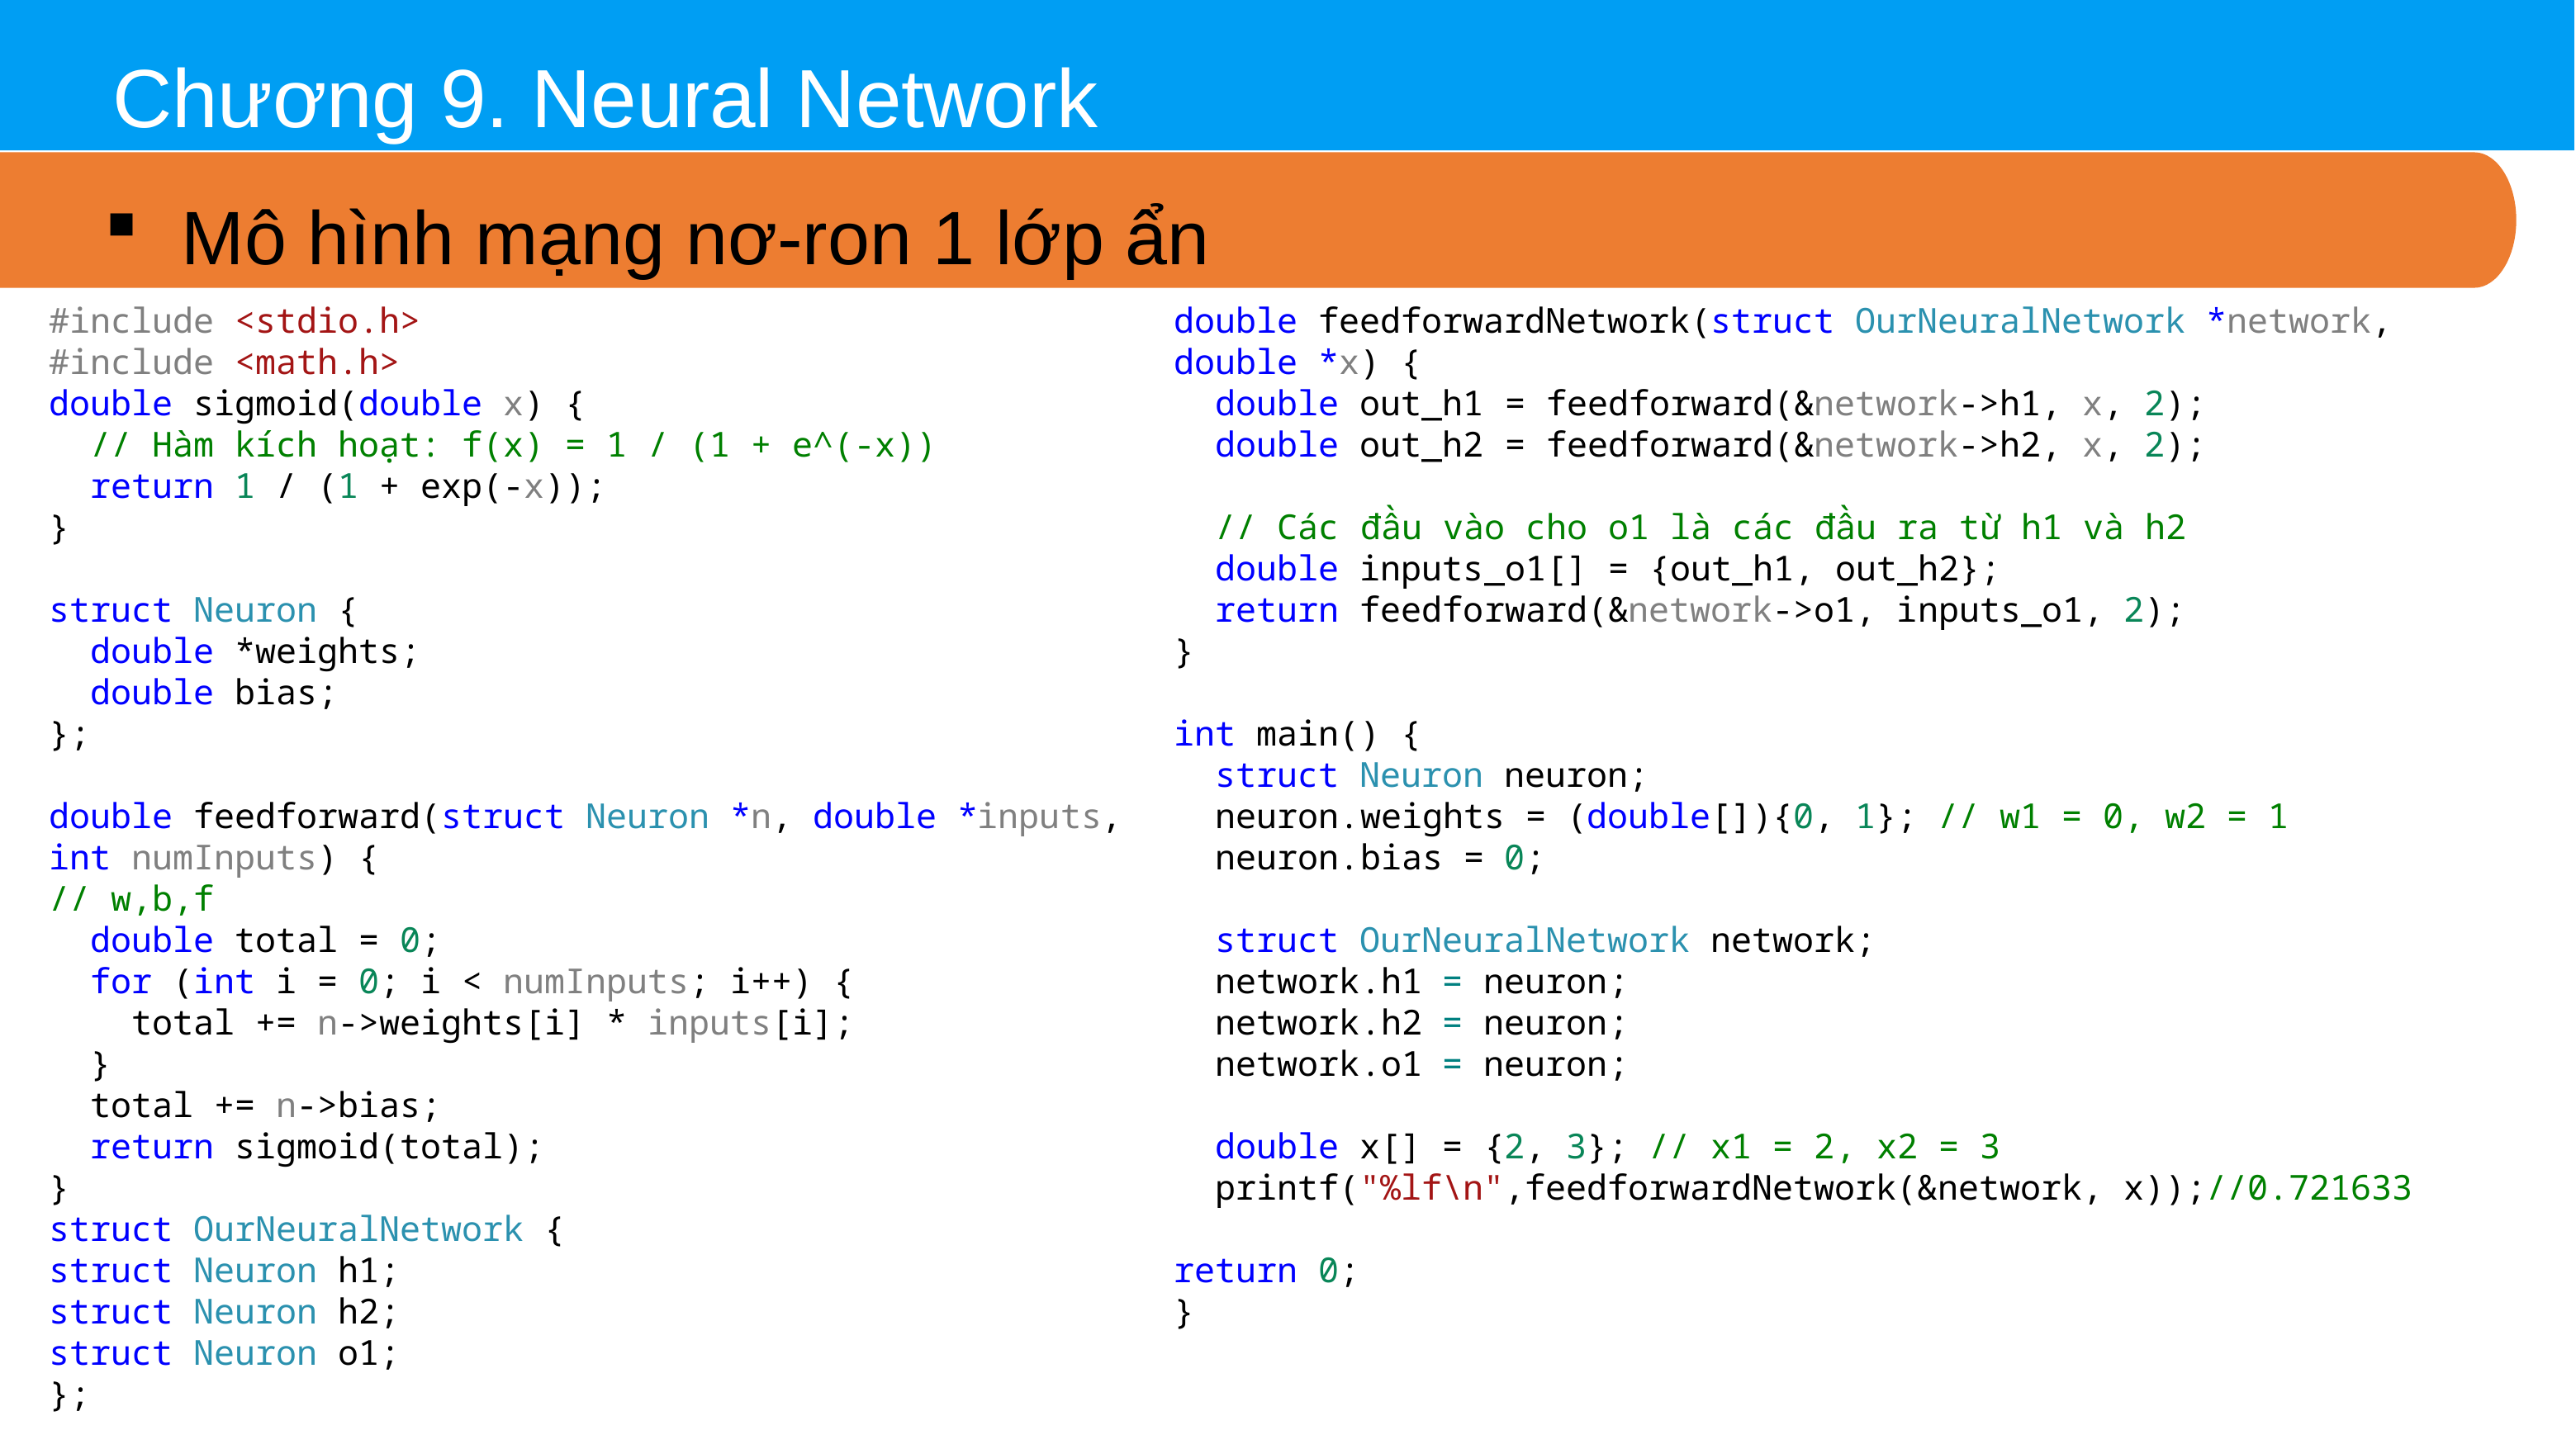

Chương 9. Neural Network

Mô hình mạng nơ-ron 1 lớp ẩn
#include <stdio.h>
#include <math.h>
double sigmoid(double x) {
  // Hàm kích hoạt: f(x) = 1 / (1 + e^(-x))
  return 1 / (1 + exp(-x));
}
struct Neuron {
  double *weights;
  double bias;
};
double feedforward(struct Neuron *n, double *inputs, int numInputs) {
// w,b,f
  double total = 0;
  for (int i = 0; i < numInputs; i++) {
    total += n->weights[i] * inputs[i];
  }
  total += n->bias;
  return sigmoid(total);
}
struct OurNeuralNetwork {
struct Neuron h1;
struct Neuron h2;
struct Neuron o1;
};
double feedforwardNetwork(struct OurNeuralNetwork *network, double *x) {
  double out_h1 = feedforward(&network->h1, x, 2);
  double out_h2 = feedforward(&network->h2, x, 2);
  // Các đầu vào cho o1 là các đầu ra từ h1 và h2
  double inputs_o1[] = {out_h1, out_h2};
  return feedforward(&network->o1, inputs_o1, 2);
}
int main() {
  struct Neuron neuron;
  neuron.weights = (double[]){0, 1}; // w1 = 0, w2 = 1
  neuron.bias = 0;
  struct OurNeuralNetwork network;
  network.h1 = neuron;
  network.h2 = neuron;
  network.o1 = neuron;
  double x[] = {2, 3}; // x1 = 2, x2 = 3
  printf("%lf\n",feedforwardNetwork(&network, x));//0.721633
return 0;
}